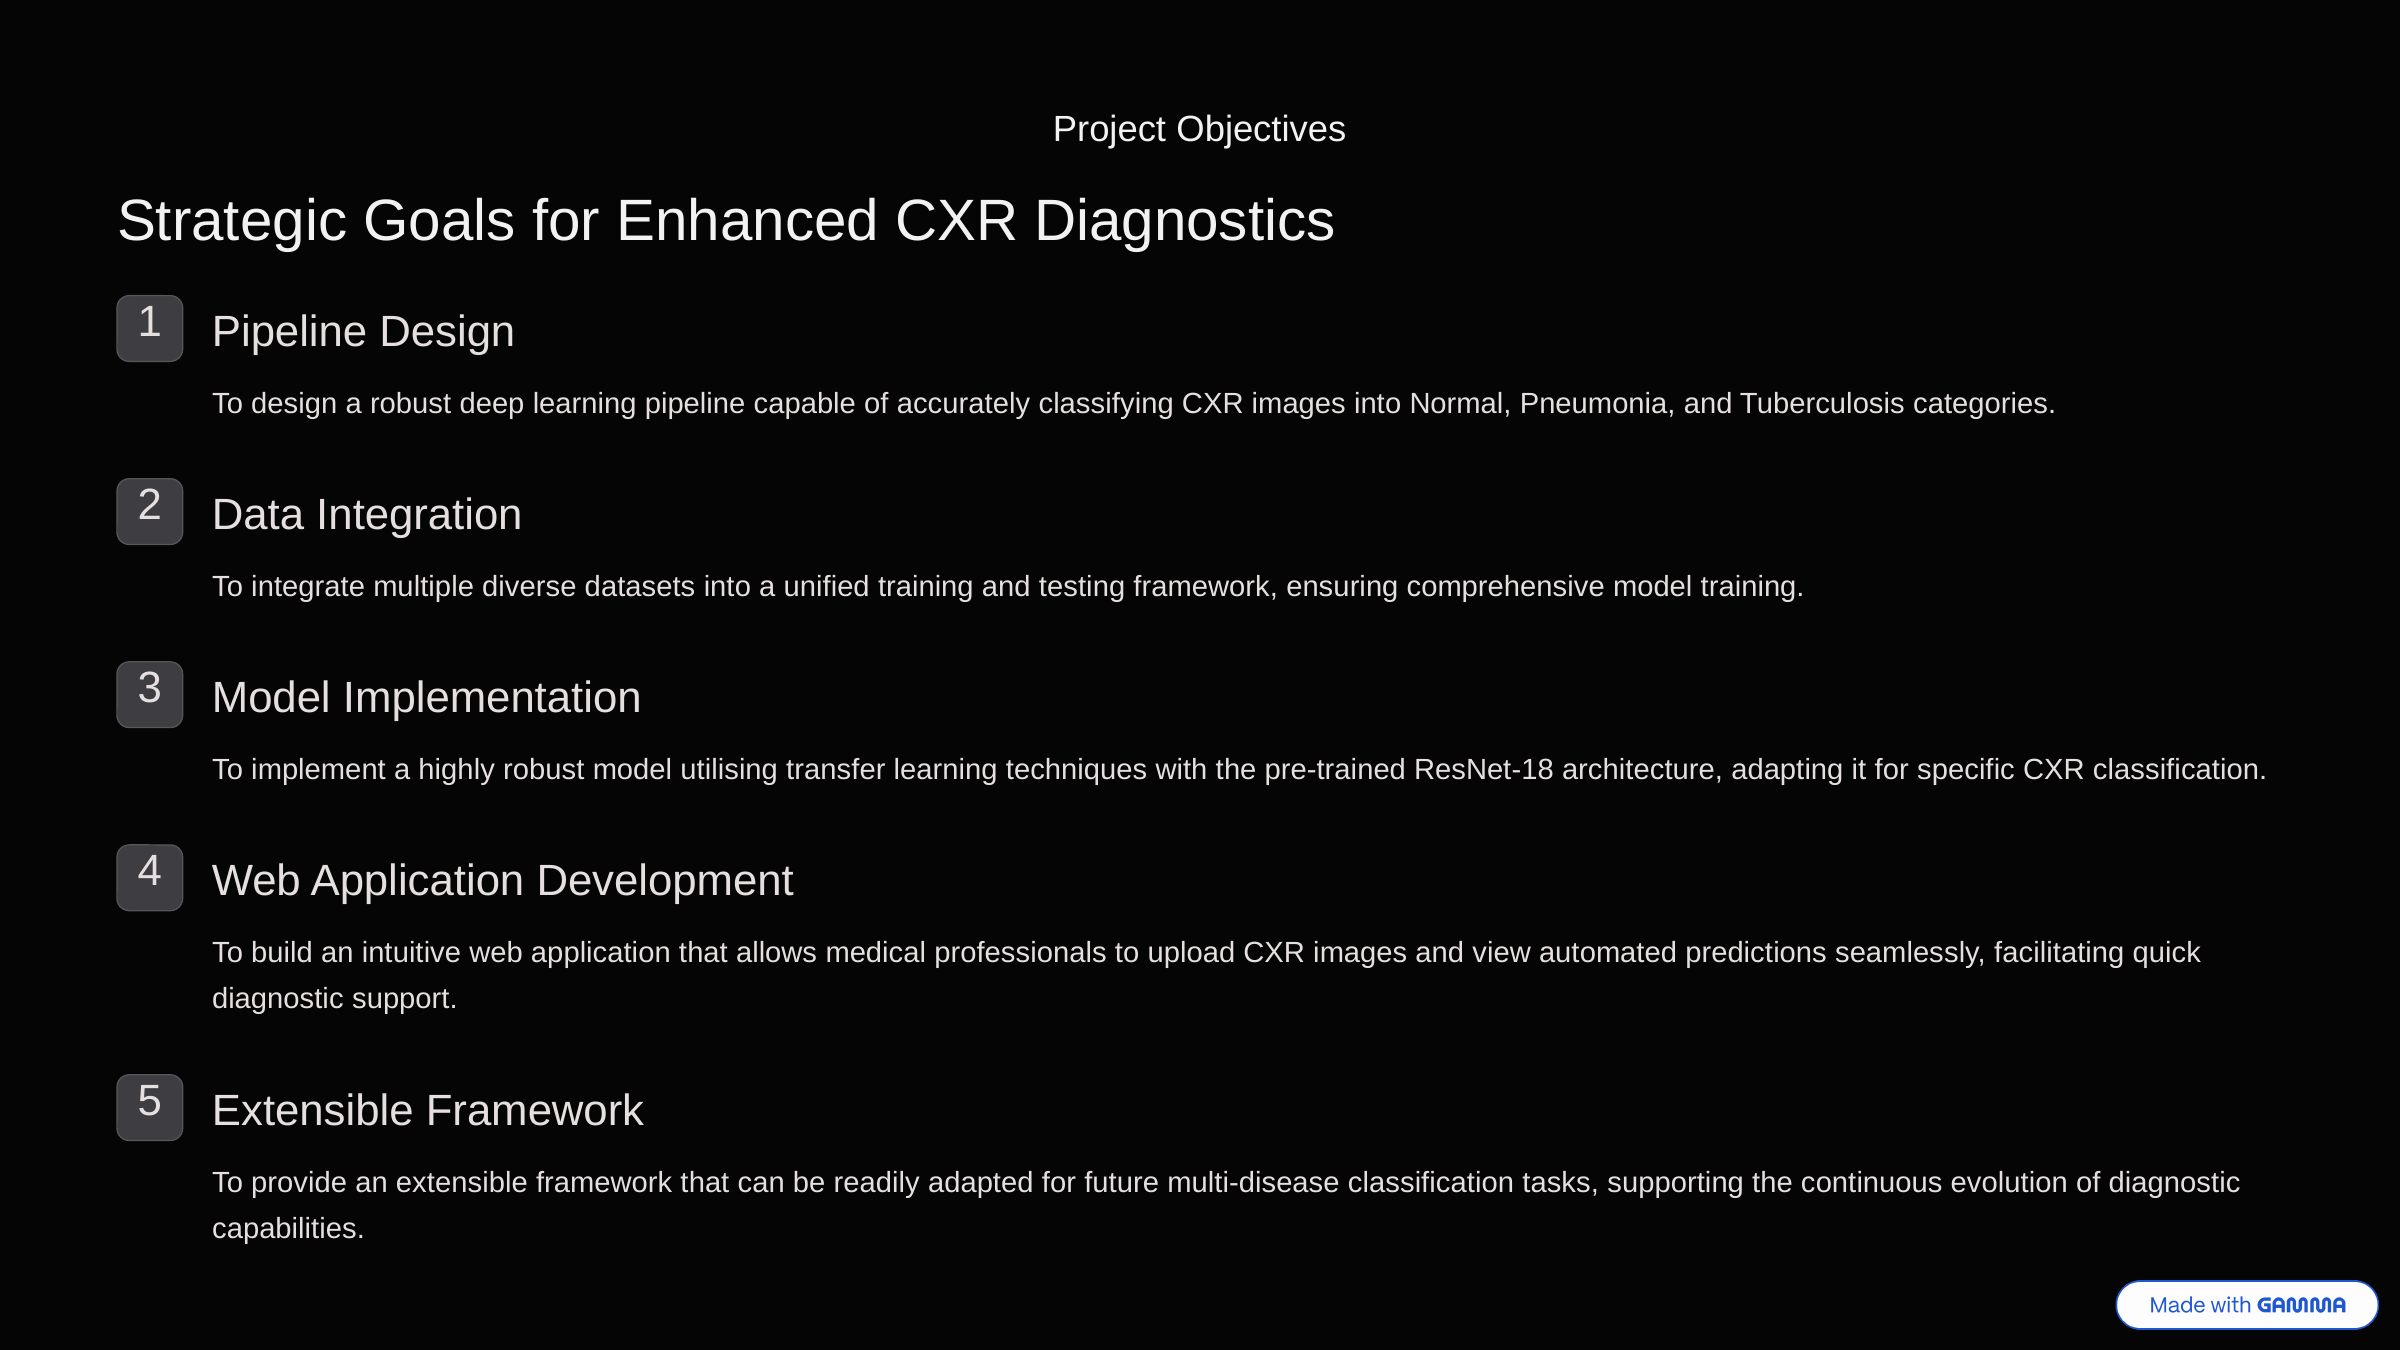

Project Objectives
Strategic Goals for Enhanced CXR Diagnostics

Pipeline Design
1
To design a robust deep learning pipeline capable of accurately classifying CXR images into Normal, Pneumonia, and Tuberculosis categories.

Data Integration
2
To integrate multiple diverse datasets into a unified training and testing framework, ensuring comprehensive model training.

Model Implementation
3
To implement a highly robust model utilising transfer learning techniques with the pre-trained ResNet-18 architecture, adapting it for specific CXR classification.

Web Application Development
4
To build an intuitive web application that allows medical professionals to upload CXR images and view automated predictions seamlessly, facilitating quick diagnostic support.

Extensible Framework
5
To provide an extensible framework that can be readily adapted for future multi-disease classification tasks, supporting the continuous evolution of diagnostic capabilities.